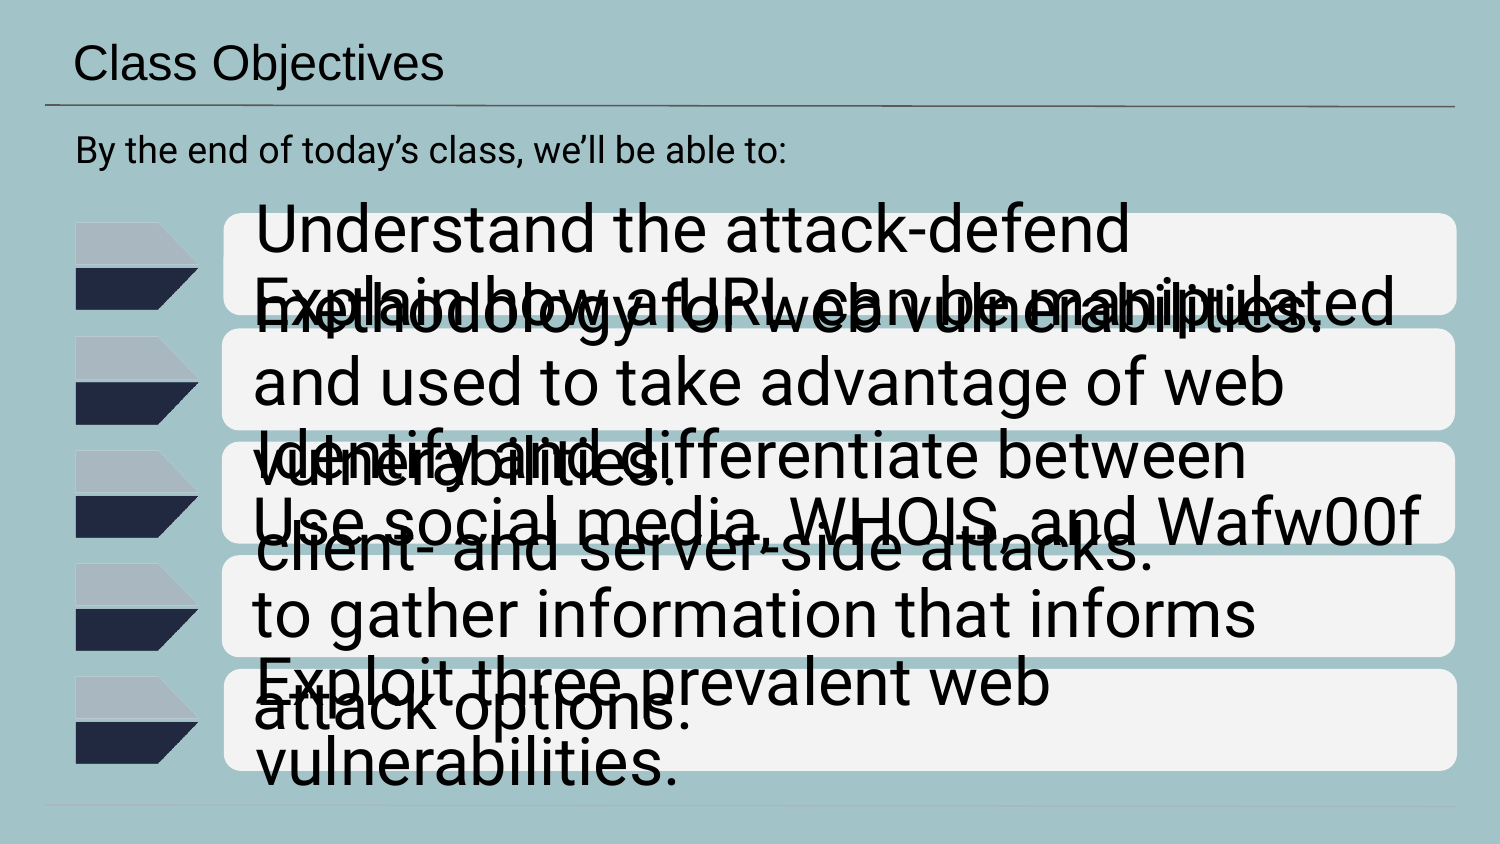

# Class Objectives
By the end of today’s class, we’ll be able to:
Understand the attack-defend methodology for web vulnerabilities.
Explain how a URL can be manipulated and used to take advantage of web vulnerabilities.
Identify and differentiate between client- and server-side attacks.
Use social media, WHOIS, and Wafw00f to gather information that informs attack options.
Exploit three prevalent web vulnerabilities.